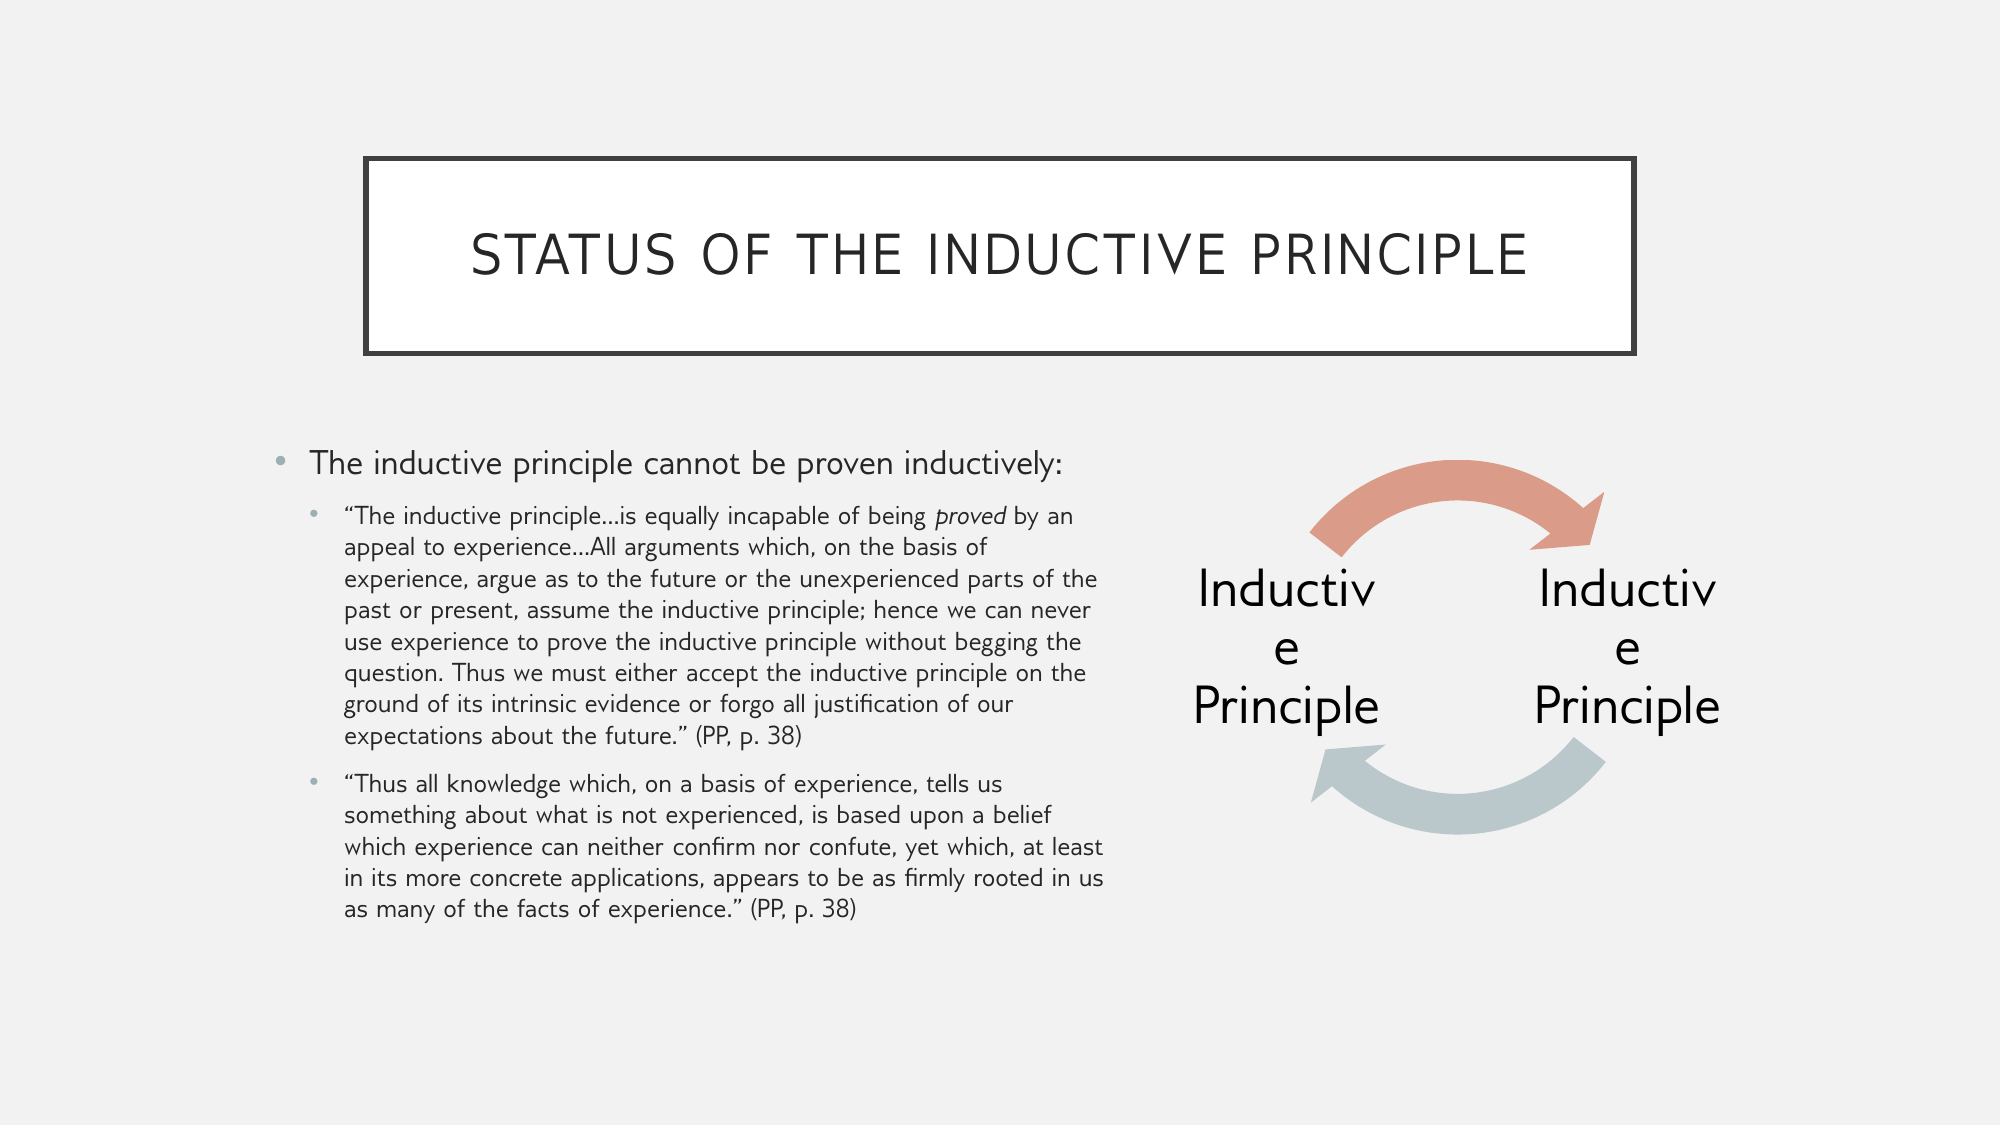

# Status of the inductive principle
The inductive principle cannot be proven inductively:
“The inductive principle…is equally incapable of being proved by an appeal to experience…All arguments which, on the basis of experience, argue as to the future or the unexperienced parts of the past or present, assume the inductive principle; hence we can never use experience to prove the inductive principle without begging the question. Thus we must either accept the inductive principle on the ground of its intrinsic evidence or forgo all justification of our expectations about the future.” (PP, p. 38)
“Thus all knowledge which, on a basis of experience, tells us something about what is not experienced, is based upon a belief which experience can neither confirm nor confute, yet which, at least in its more concrete applications, appears to be as firmly rooted in us as many of the facts of experience.” (PP, p. 38)
Inductive Principle
Inductive Principle